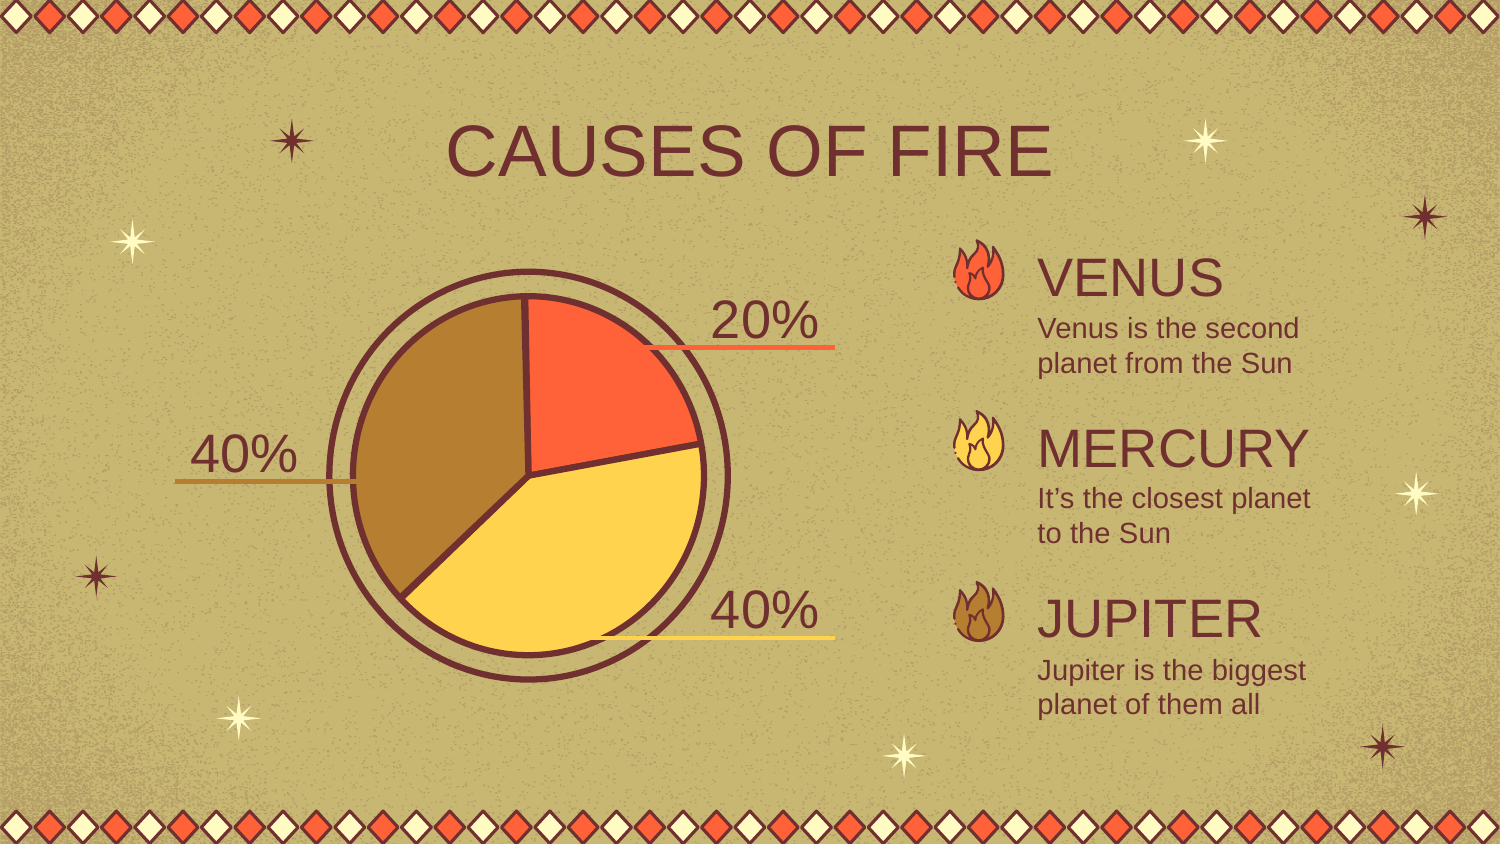

# CAUSES OF FIRE

VENUS

20%

Venus is the second planet from the Sun

MERCURY
40%

It’s the closest planet to the Sun
40%
JUPITER

Jupiter is the biggest planet of them all